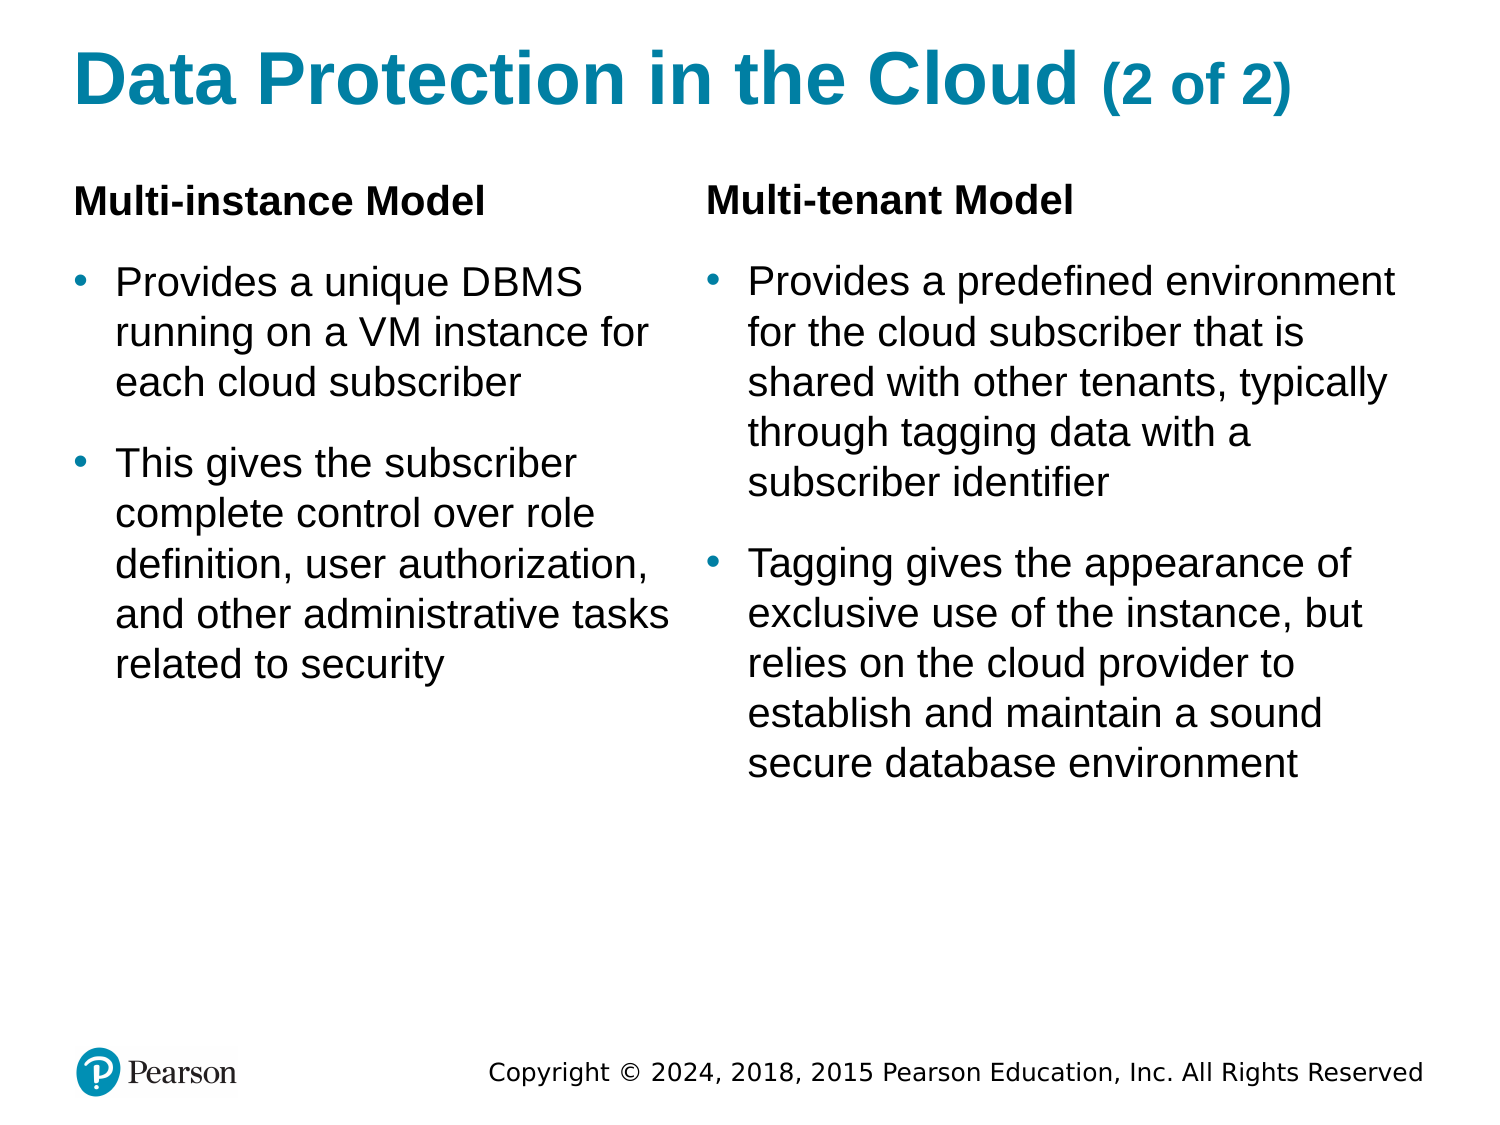

# Data Protection in the Cloud (2 of 2)
Multi-instance Model
Provides a unique D B M S running on a V M instance for each cloud subscriber
This gives the subscriber complete control over role definition, user authorization, and other administrative tasks related to security
Multi-tenant Model
Provides a predefined environment for the cloud subscriber that is shared with other tenants, typically through tagging data with a subscriber identifier
Tagging gives the appearance of exclusive use of the instance, but relies on the cloud provider to establish and maintain a sound secure database environment